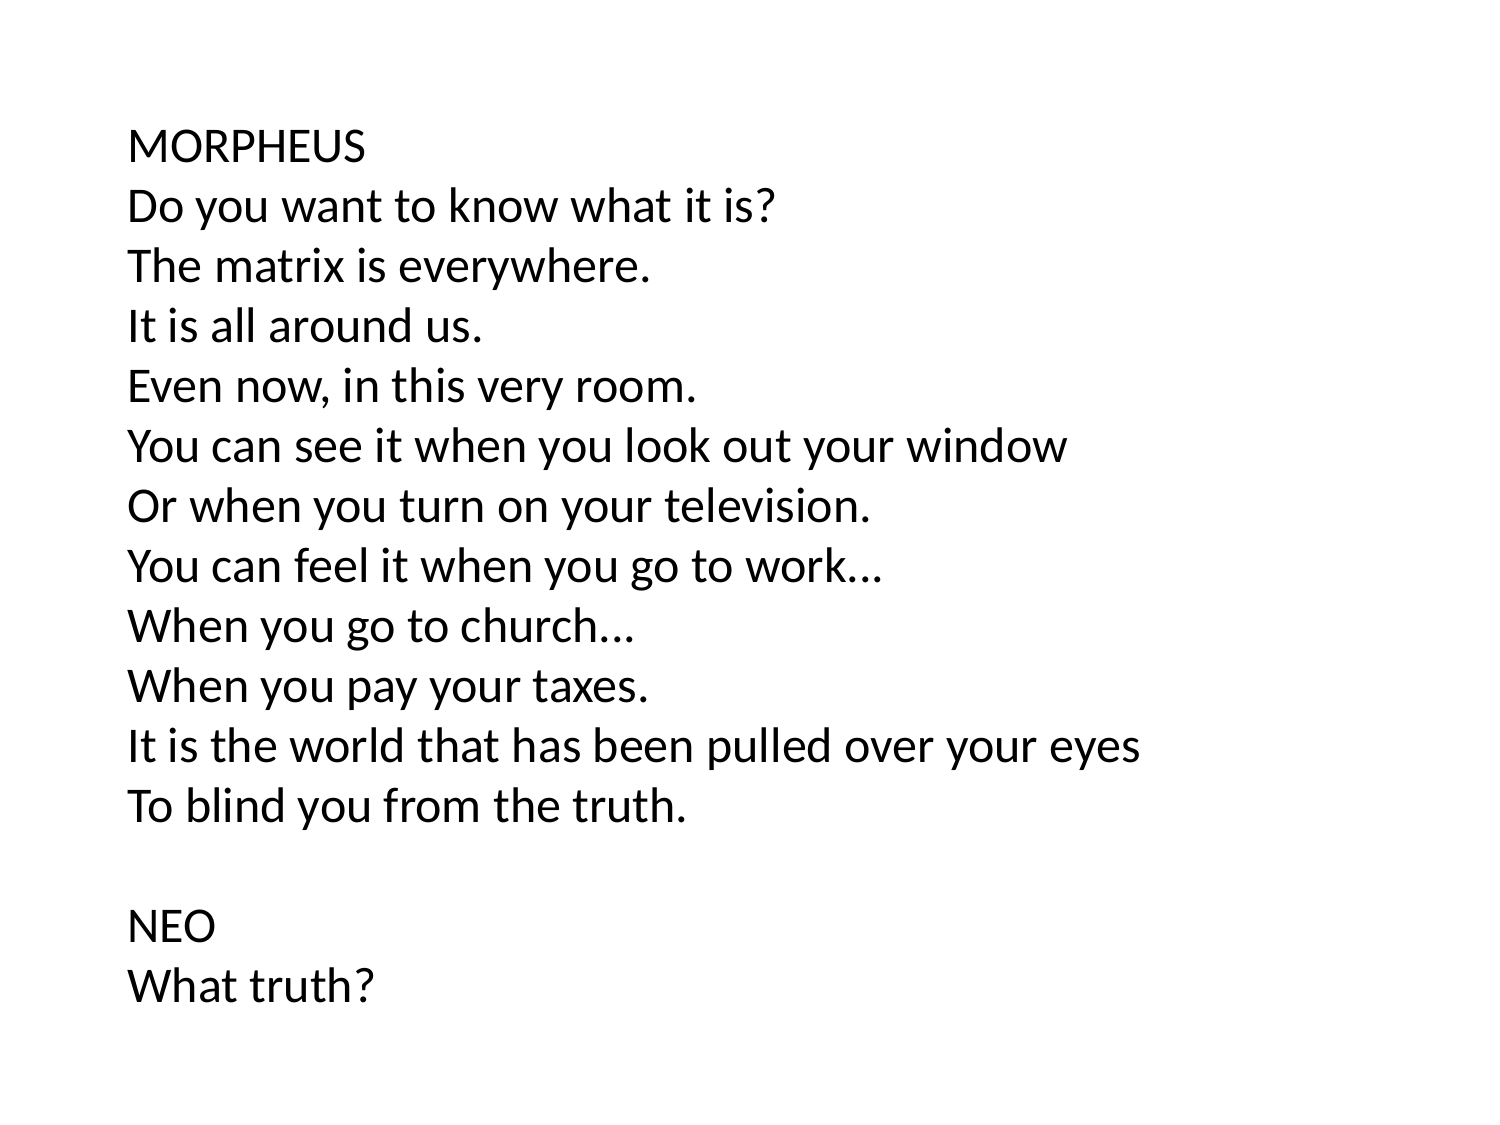

# MORPHEUS Do you want to know what it is? The matrix is everywhere. It is all around us. Even now, in this very room. You can see it when you look out your window Or when you turn on your television. You can feel it when you go to work... When you go to church... When you pay your taxes. It is the world that has been pulled over your eyes To blind you from the truth. NEO What truth?